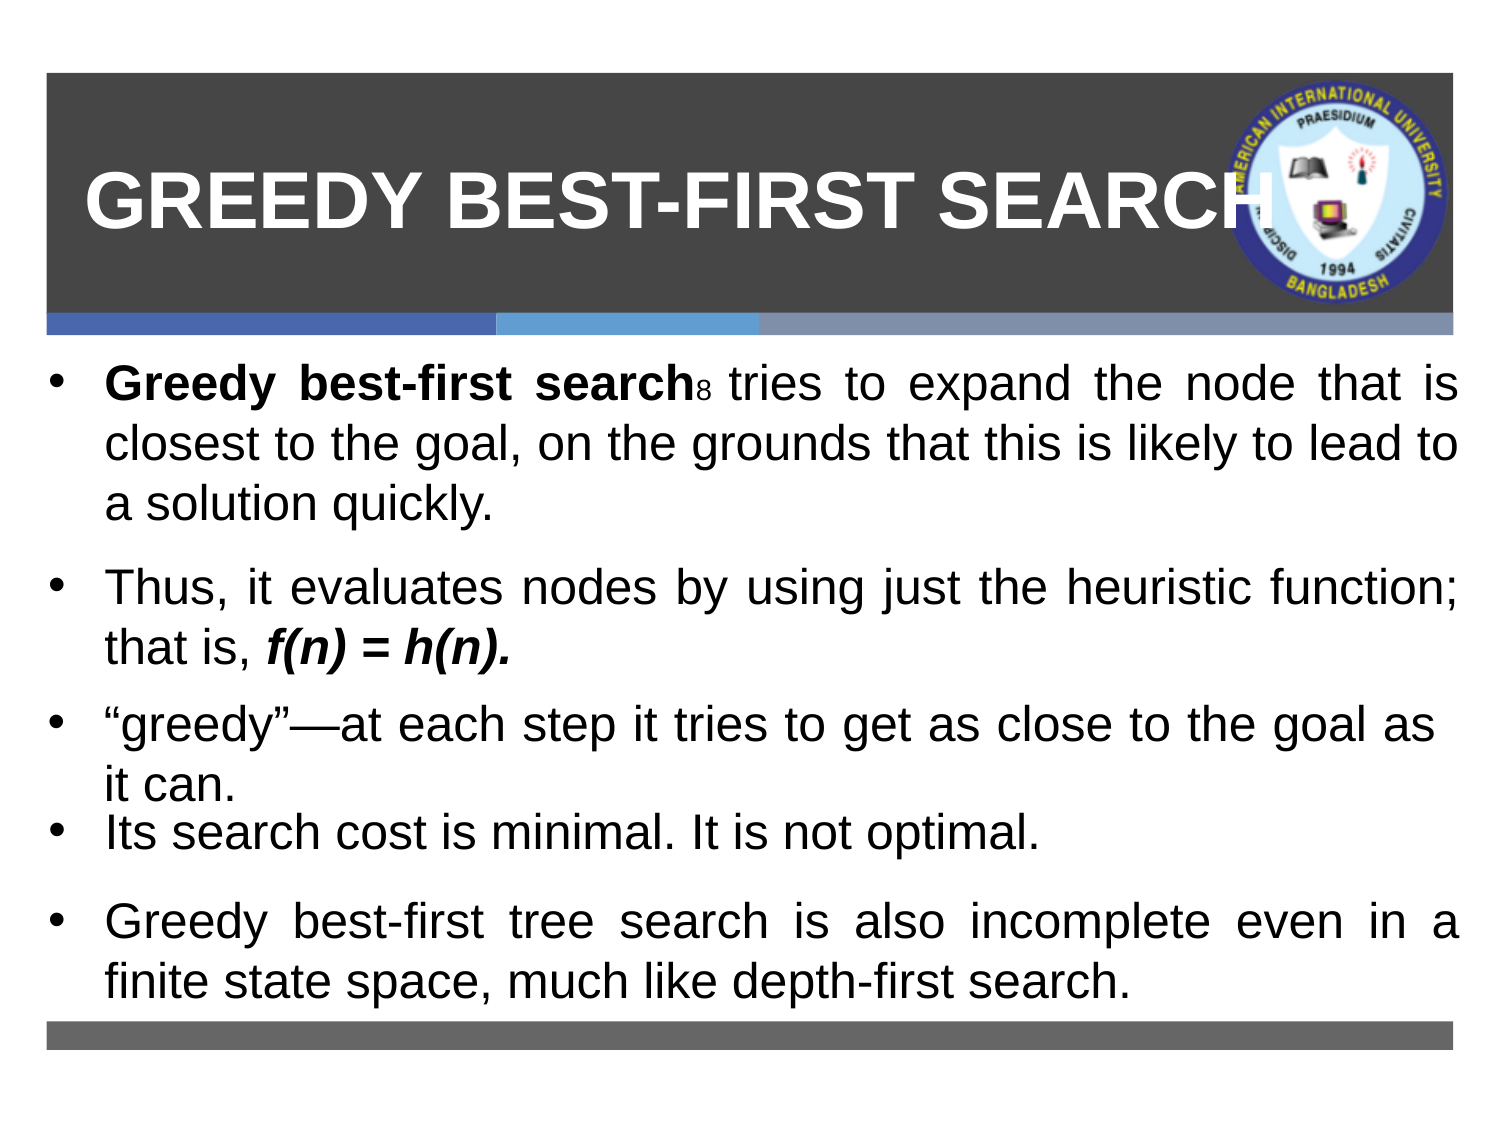

# GREEDY BEST-FIRST SEARCH
Greedy best-first search8 tries to expand the node that is closest to the goal, on the grounds that this is likely to lead to a solution quickly.
Thus, it evaluates nodes by using just the heuristic function; that is, f(n) = h(n).
“greedy”—at each step it tries to get as close to the goal as it can.
Its search cost is minimal. It is not optimal.
Greedy best-first tree search is also incomplete even in a finite state space, much like depth-first search.